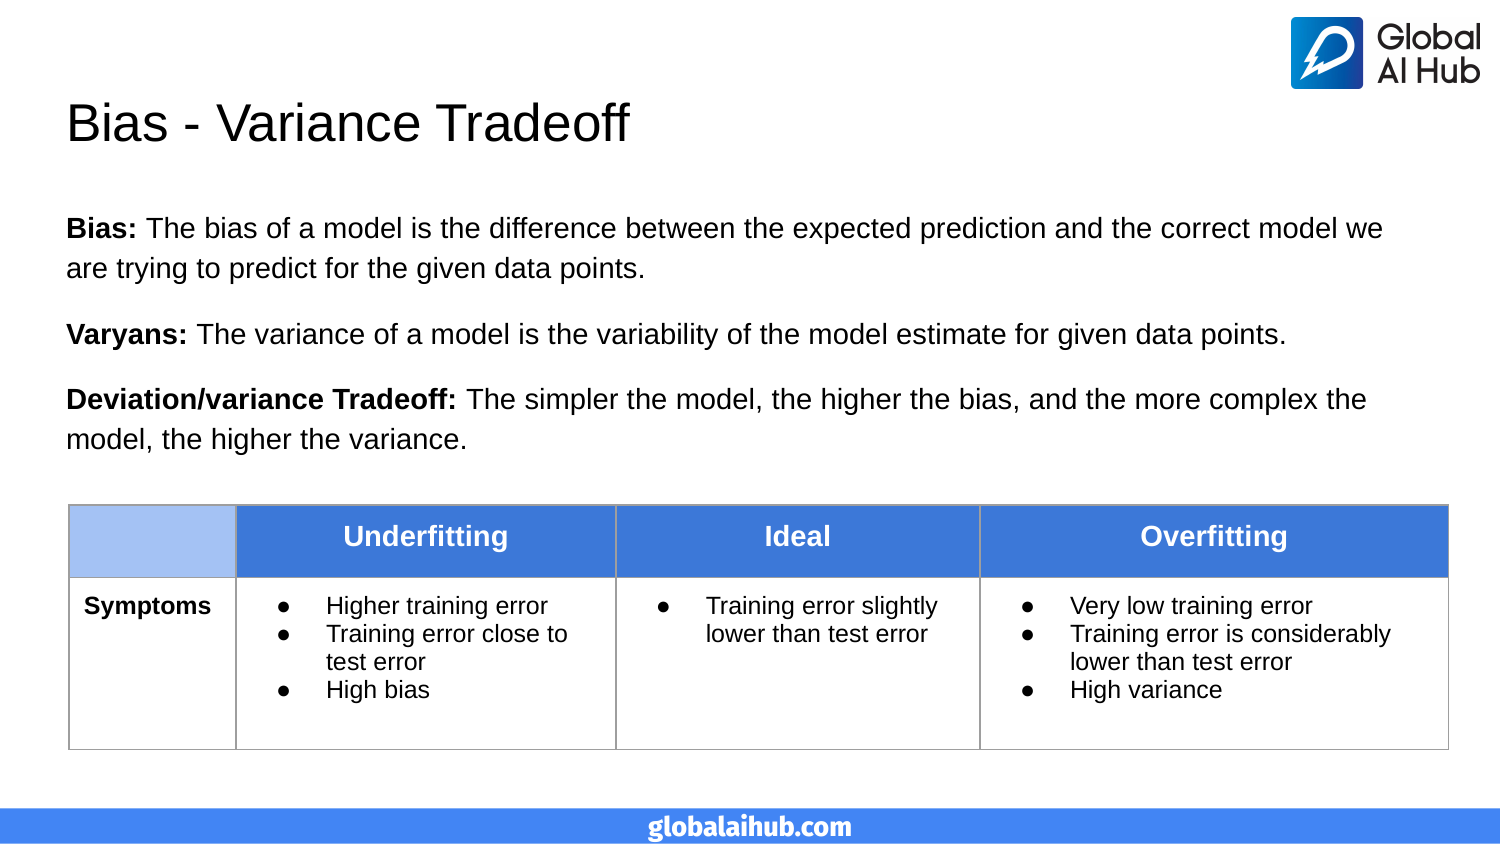

# Bias - Variance Tradeoff
Bias: The bias of a model is the difference between the expected prediction and the correct model we are trying to predict for the given data points.
Varyans: The variance of a model is the variability of the model estimate for given data points.
Deviation/variance Tradeoff: The simpler the model, the higher the bias, and the more complex the model, the higher the variance.

|  | Underfitting | Ideal | Overfitting |
| --- | --- | --- | --- |
| Symptoms | Higher training error Training error close to test error High bias | Training error slightly lower than test error | Very low training error Training error is considerably lower than test error High variance |